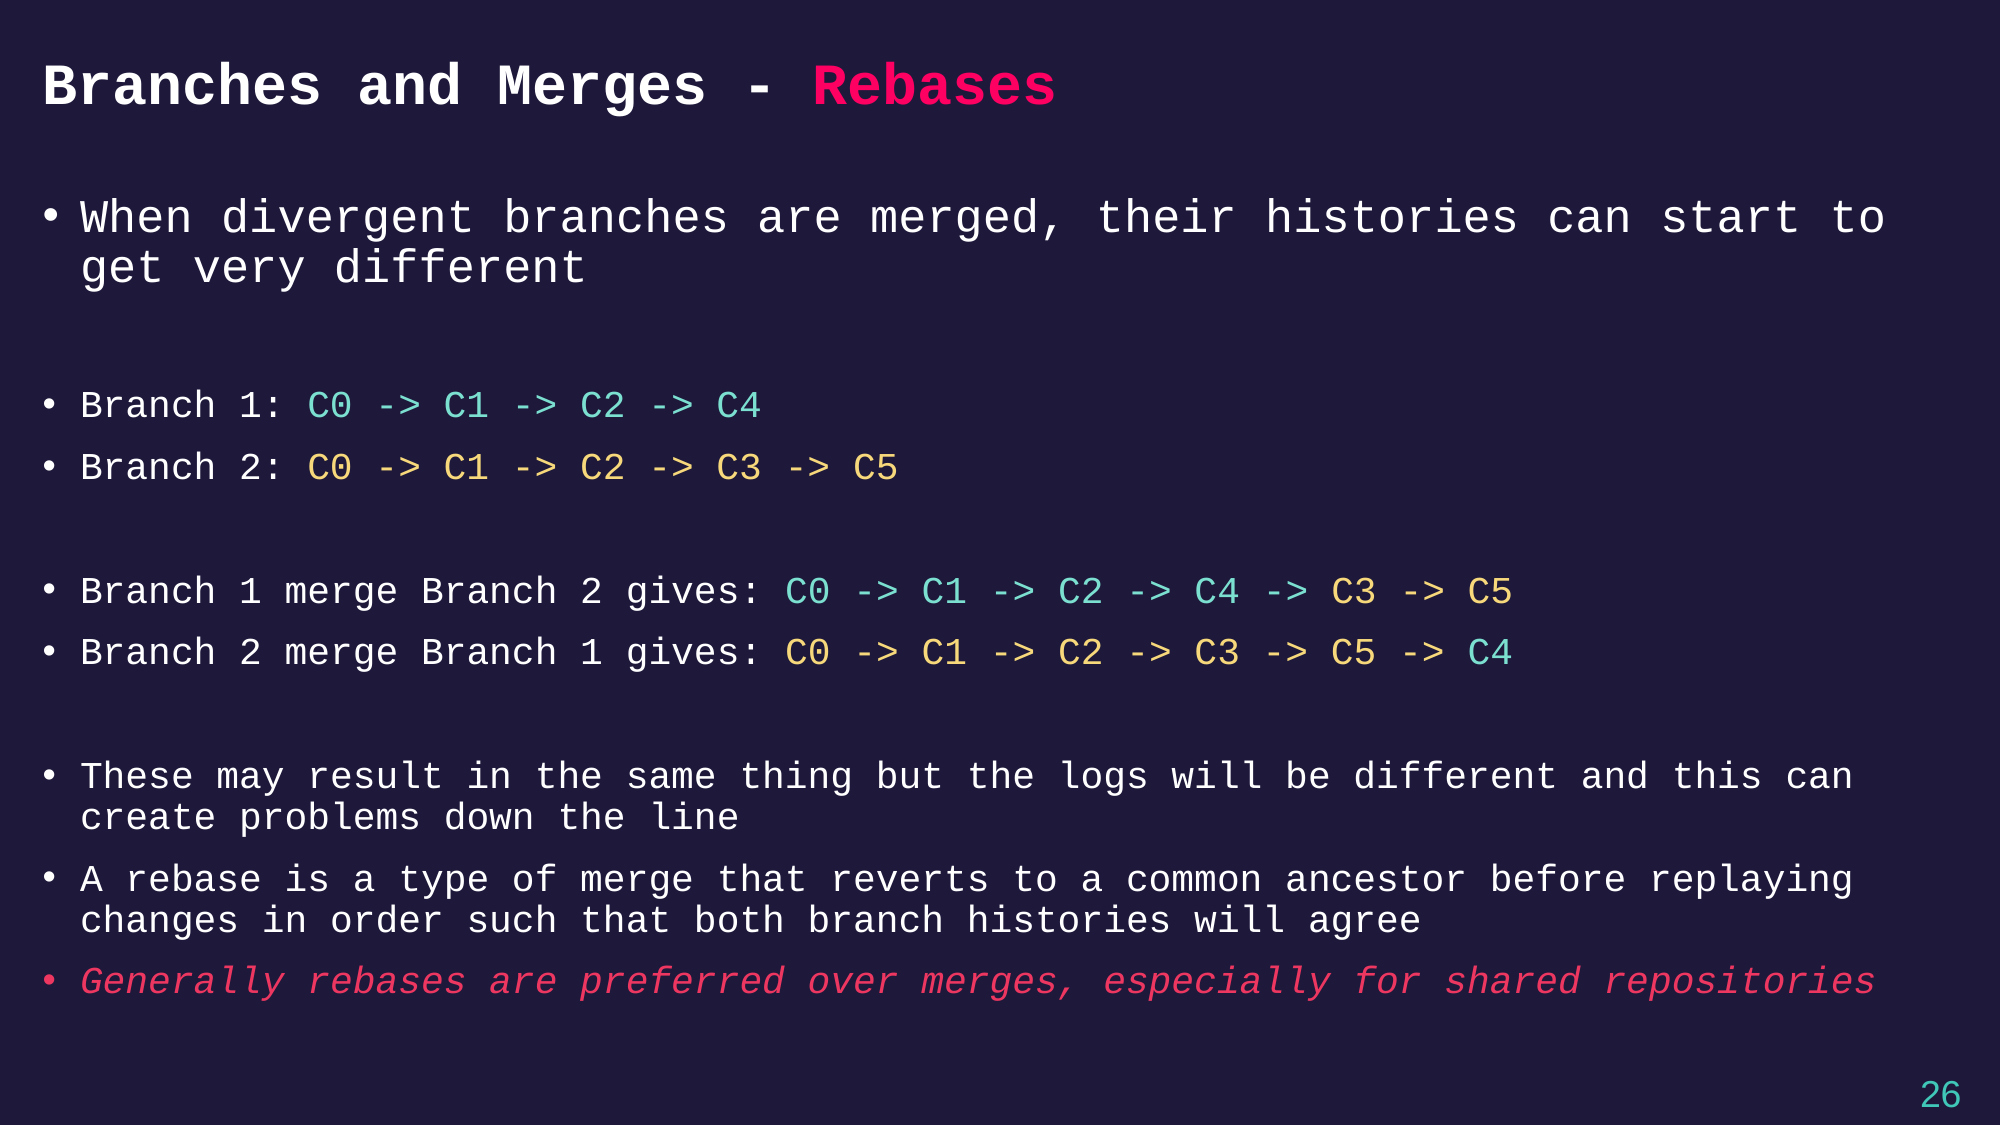

# Branches and Merges - Rebases
When divergent branches are merged, their histories can start to get very different

Branch 1: C0 -> C1 -> C2 -> C4
Branch 2: C0 -> C1 -> C2 -> C3 -> C5

Branch 1 merge Branch 2 gives: C0 -> C1 -> C2 -> C4 -> C3 -> C5
Branch 2 merge Branch 1 gives: C0 -> C1 -> C2 -> C3 -> C5 -> C4

These may result in the same thing but the logs will be different and this can create problems down the line
A rebase is a type of merge that reverts to a common ancestor before replaying changes in order such that both branch histories will agree
Generally rebases are preferred over merges, especially for shared repositories